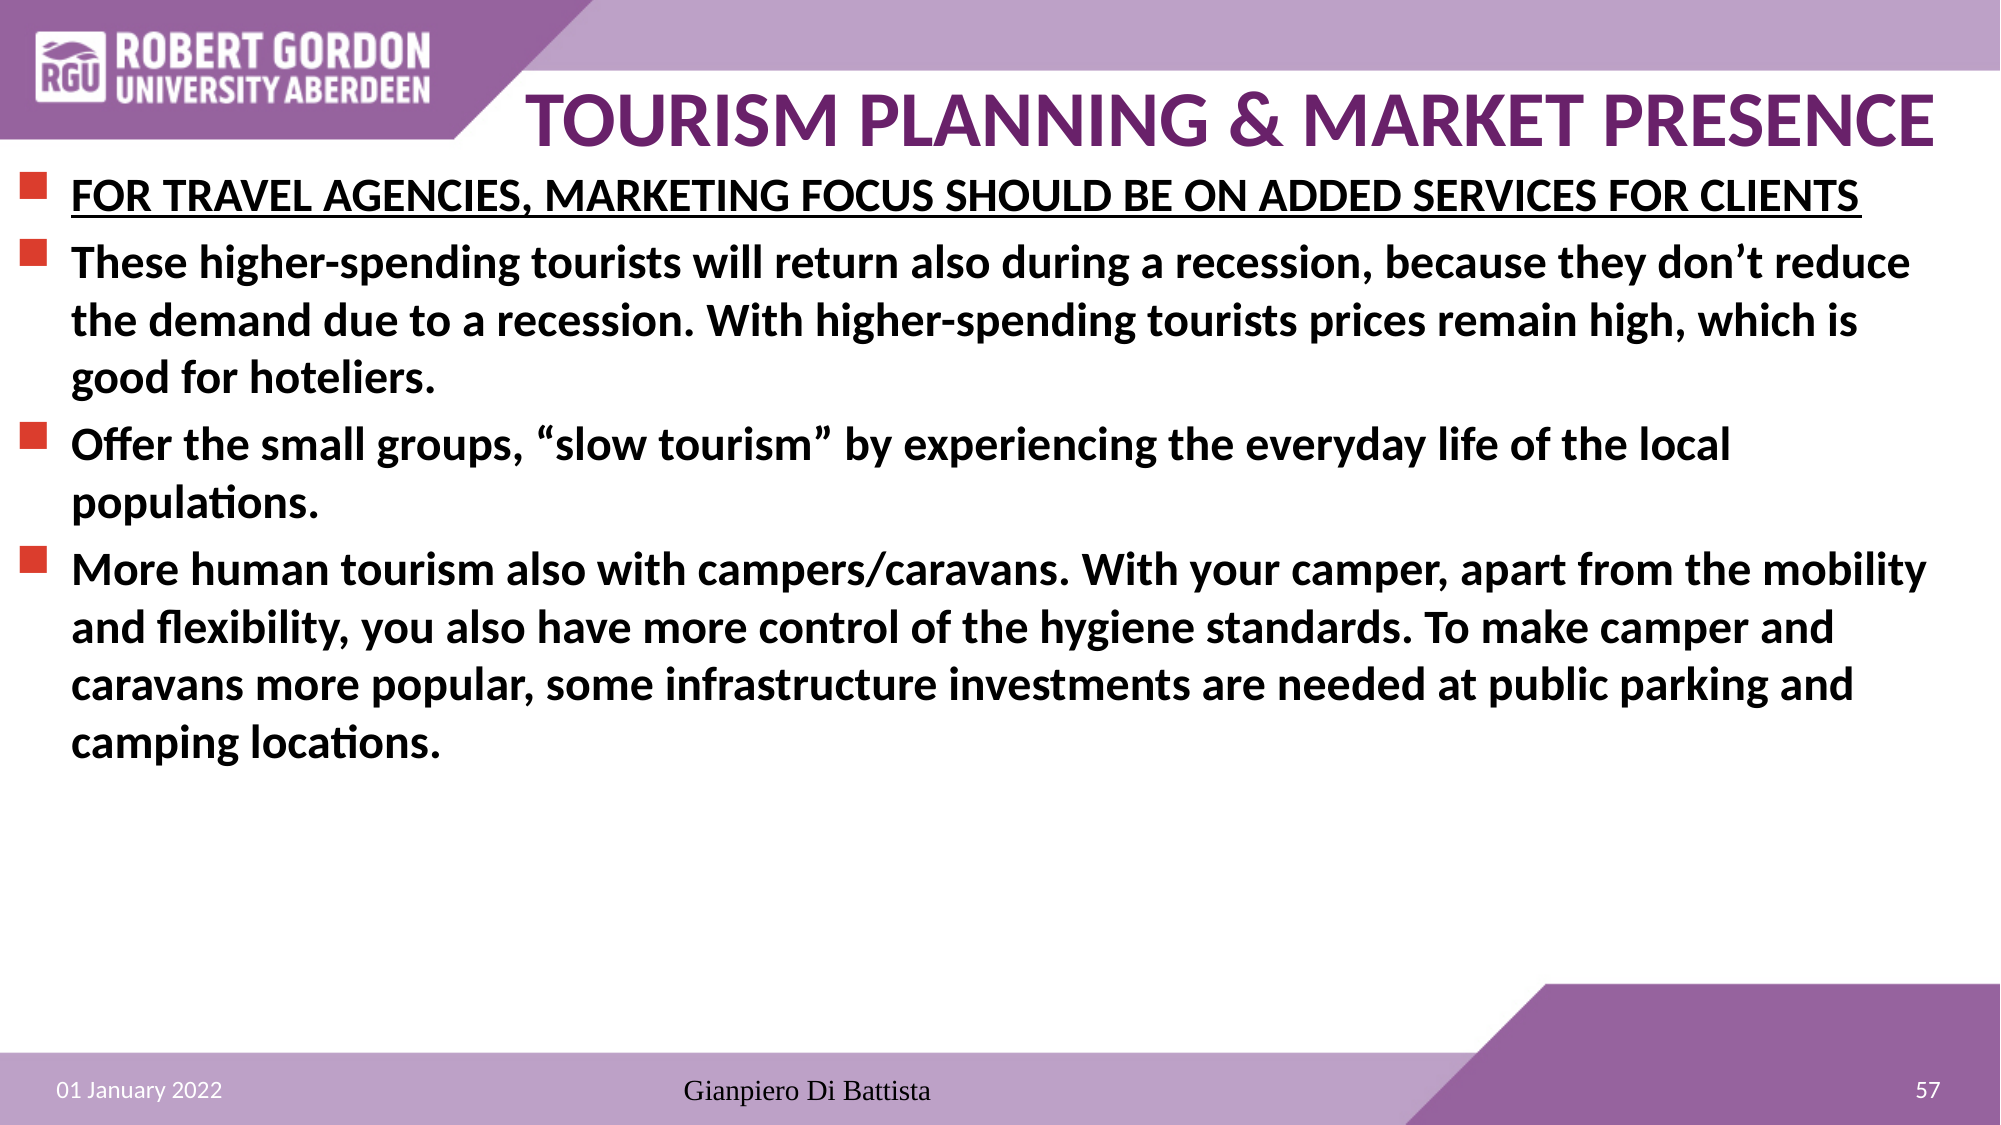

# TOURISM PLANNING & MARKET PRESENCE
FOR TRAVEL AGENCIES, MARKETING FOCUS SHOULD BE ON ADDED SERVICES FOR CLIENTS
These higher-spending tourists will return also during a recession, because they don’t reduce the demand due to a recession. With higher-spending tourists prices remain high, which is good for hoteliers.
Offer the small groups, “slow tourism” by experiencing the everyday life of the local populations.
More human tourism also with campers/caravans. With your camper, apart from the mobility and flexibility, you also have more control of the hygiene standards. To make camper and caravans more popular, some infrastructure investments are needed at public parking and camping locations.
57
01 January 2022
Gianpiero Di Battista